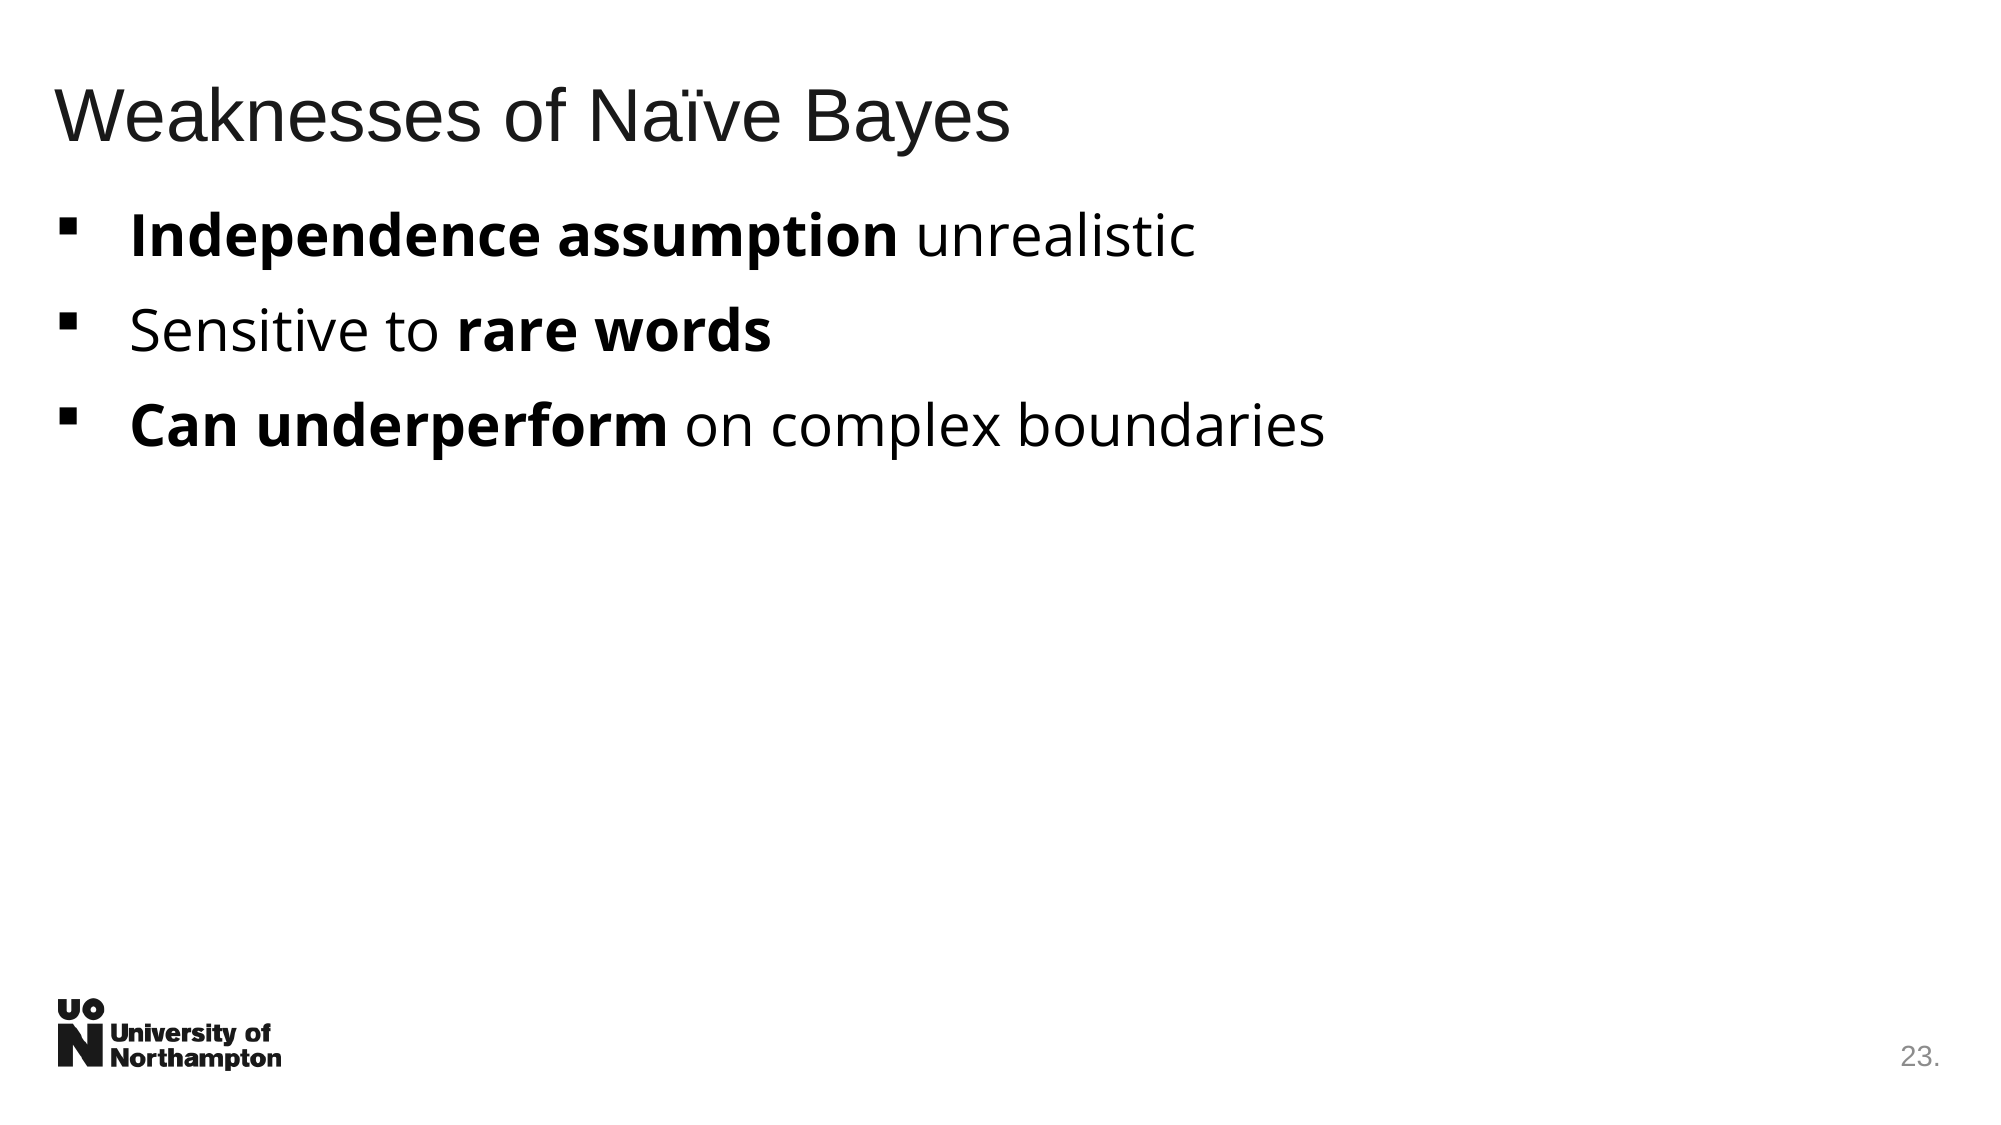

# Weaknesses of Naïve Bayes
Independence assumption unrealistic
Sensitive to rare words
Can underperform on complex boundaries
23.